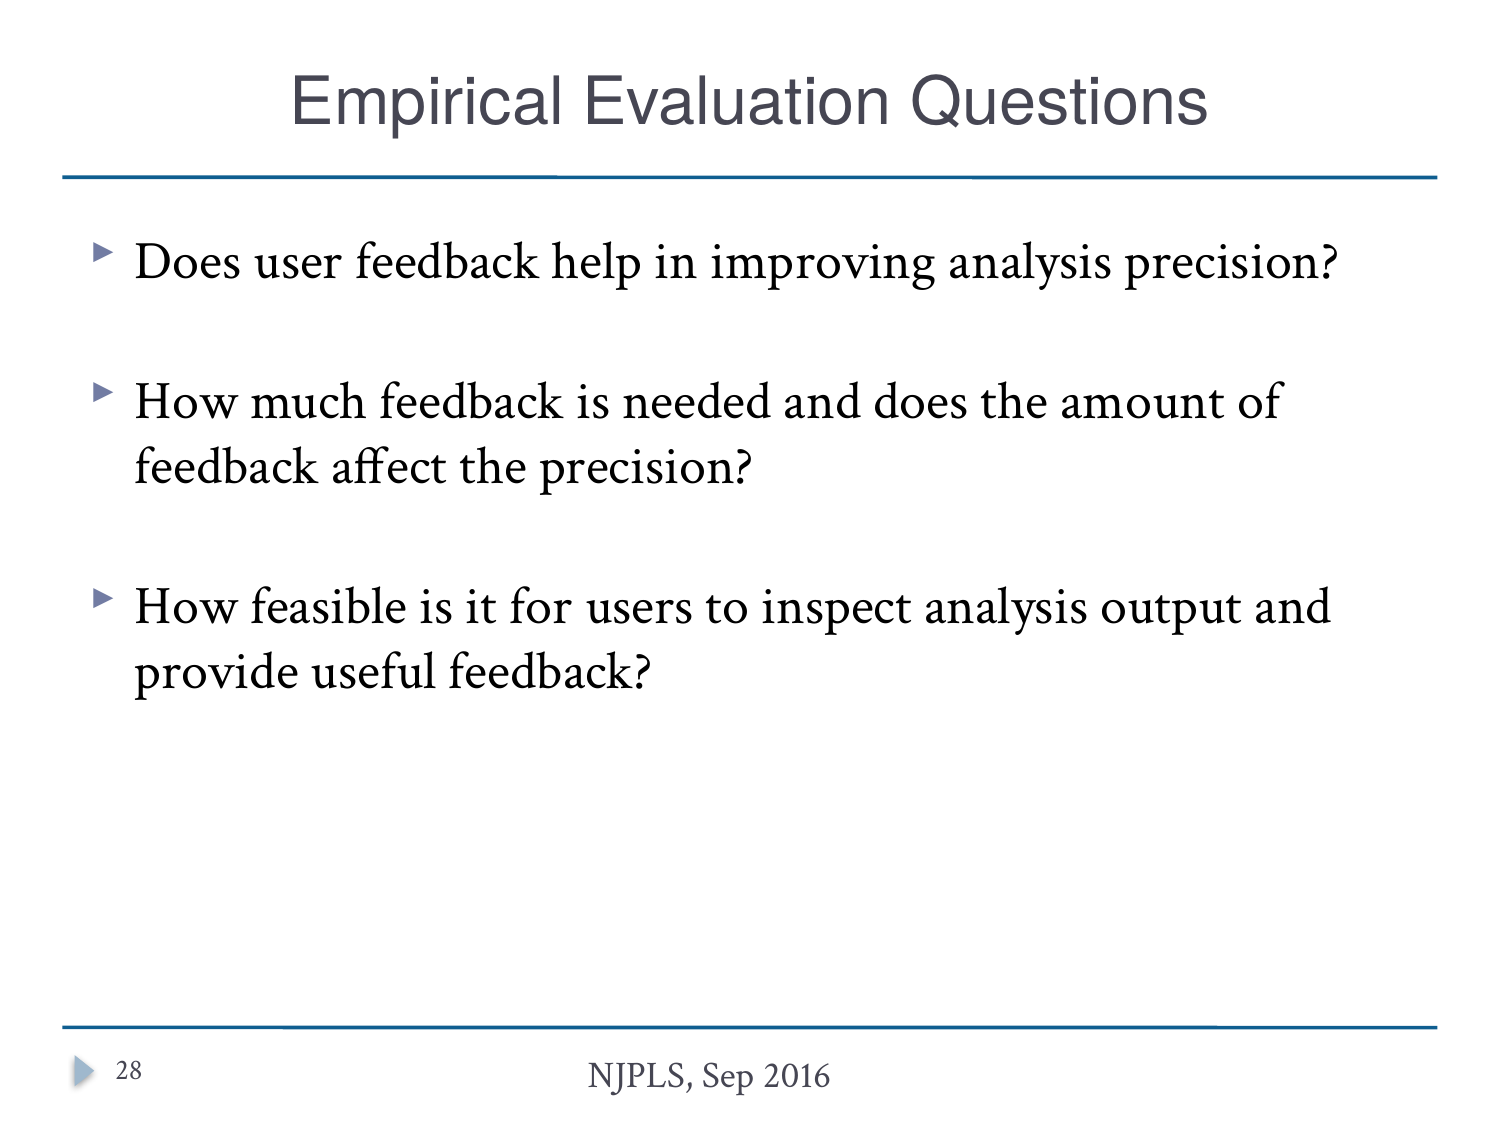

# Empirical Evaluation Questions
Does user feedback help in improving analysis precision?

How much feedback is needed and does the amount of feedback affect the precision?

How feasible is it for users to inspect analysis output and provide useful feedback?
28
NJPLS, Sep 2016